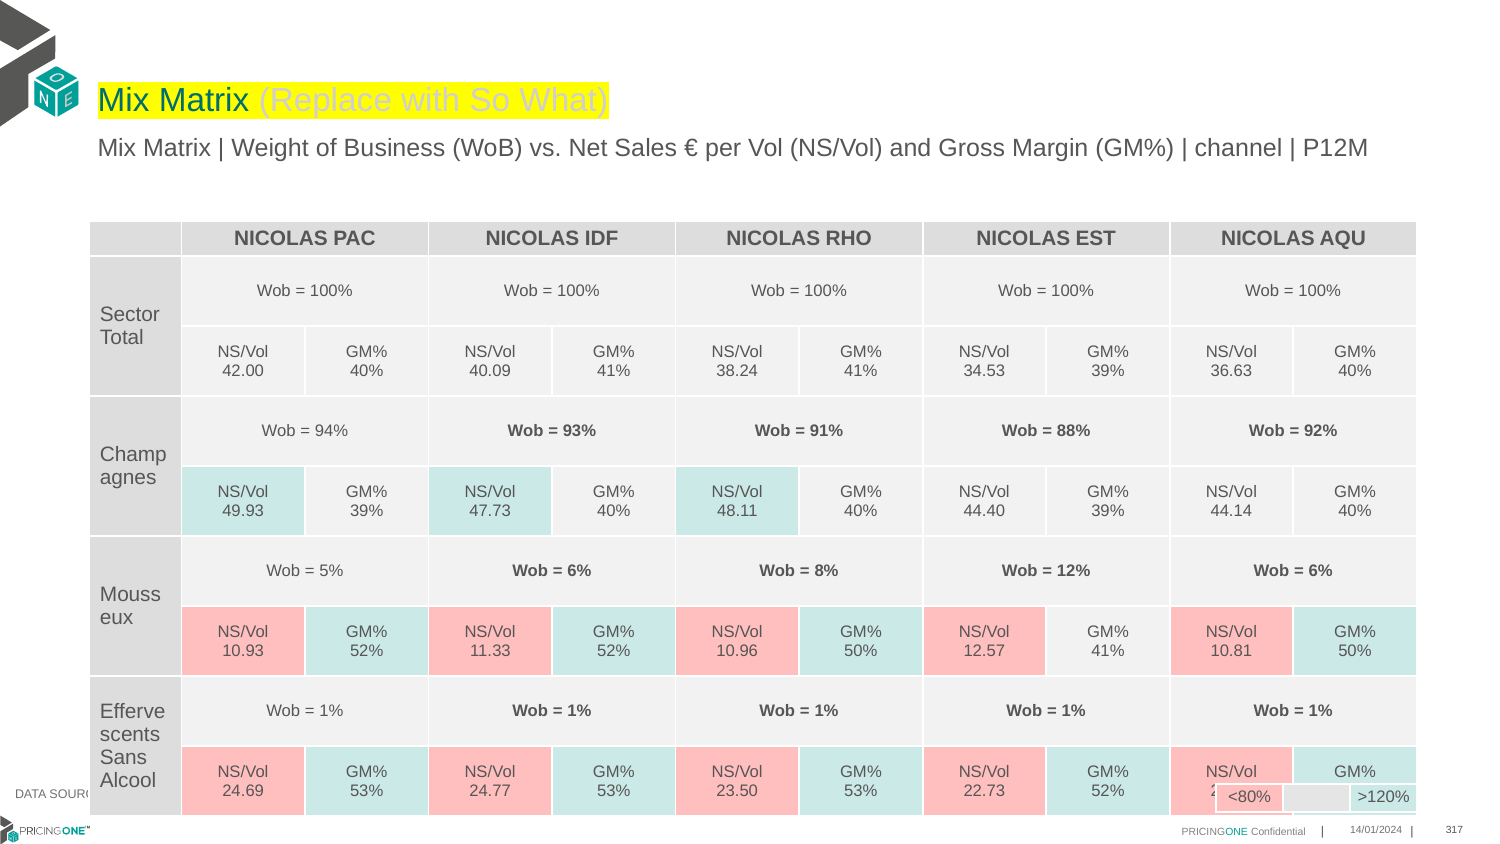

# Mix Matrix (Replace with So What)
Mix Matrix | Weight of Business (WoB) vs. Net Sales € per Vol (NS/Vol) and Gross Margin (GM%) | channel | P12M
|  | NICOLAS PAC |  | NICOLAS IDF |  | NICOLAS RHO |  | NICOLAS EST |  | NICOLAS AQU |  |
| --- | --- | --- | --- | --- | --- | --- | --- | --- | --- | --- |
| Sector Total | Wob = 100% |  | Wob = 100% |  | Wob = 100% |  | Wob = 100% |  | Wob = 100% |  |
|  | NS/Vol 42.00 | GM% 40% | NS/Vol 40.09 | GM% 41% | NS/Vol 38.24 | GM% 41% | NS/Vol 34.53 | GM% 39% | NS/Vol 36.63 | GM% 40% |
| Champagnes | Wob = 94% |  | Wob = 93% |  | Wob = 91% |  | Wob = 88% |  | Wob = 92% |  |
|  | NS/Vol 49.93 | GM% 39% | NS/Vol 47.73 | GM% 40% | NS/Vol 48.11 | GM% 40% | NS/Vol 44.40 | GM% 39% | NS/Vol 44.14 | GM% 40% |
| Mousseux | Wob = 5% |  | Wob = 6% |  | Wob = 8% |  | Wob = 12% |  | Wob = 6% |  |
|  | NS/Vol 10.93 | GM% 52% | NS/Vol 11.33 | GM% 52% | NS/Vol 10.96 | GM% 50% | NS/Vol 12.57 | GM% 41% | NS/Vol 10.81 | GM% 50% |
| Effervescents Sans Alcool | Wob = 1% |  | Wob = 1% |  | Wob = 1% |  | Wob = 1% |  | Wob = 1% |  |
|  | NS/Vol 24.69 | GM% 53% | NS/Vol 24.77 | GM% 53% | NS/Vol 23.50 | GM% 53% | NS/Vol 22.73 | GM% 52% | NS/Vol 21.50 | GM% 52% |
DATA SOURCE: Client P&L
| <80% |  | >120% |
| --- | --- | --- |

14/01/2024
317